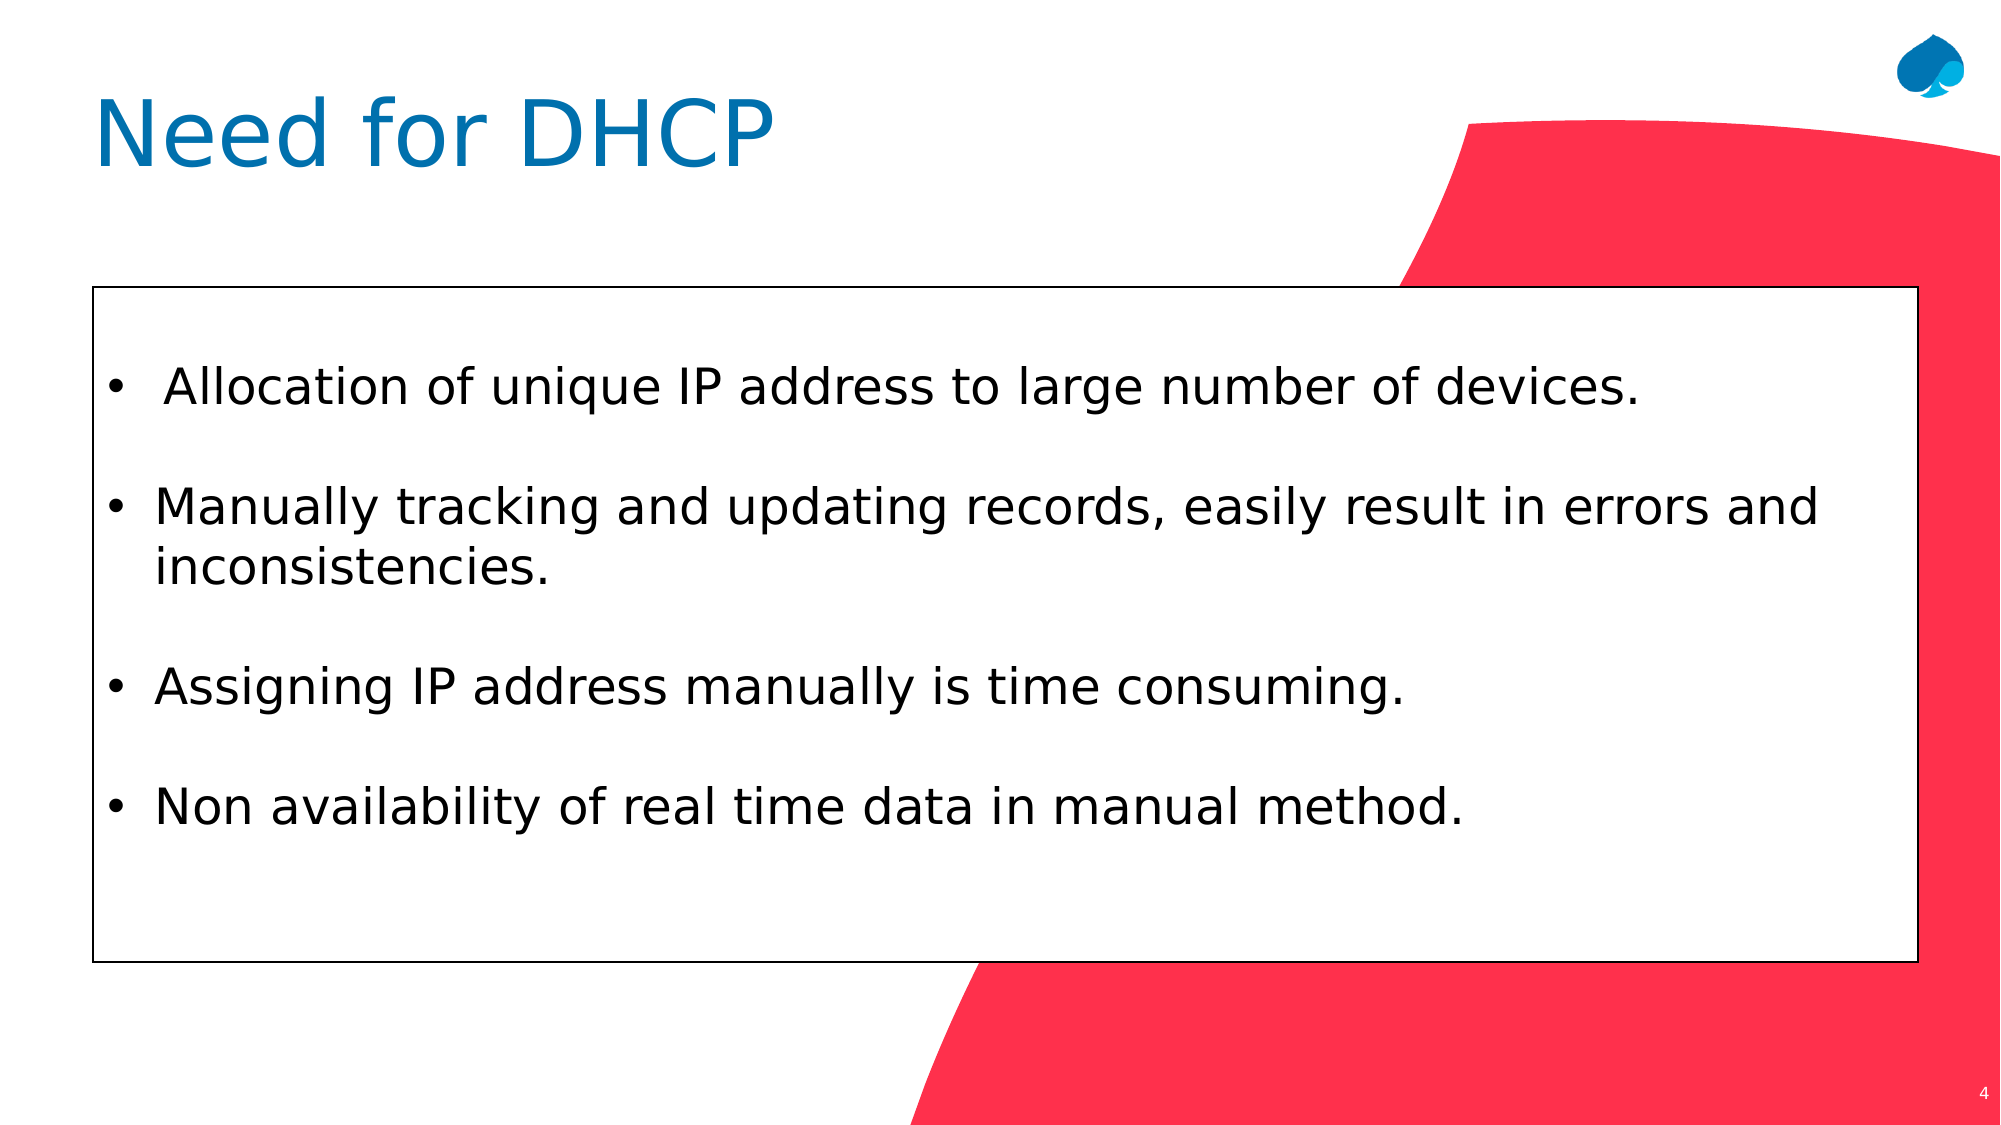

# Need for DHCP

Allocation of unique IP address to large number of devices.

Manually tracking and updating records, easily result in errors and inconsistencies.

Assigning IP address manually is time consuming.

Non availability of real time data in manual method.